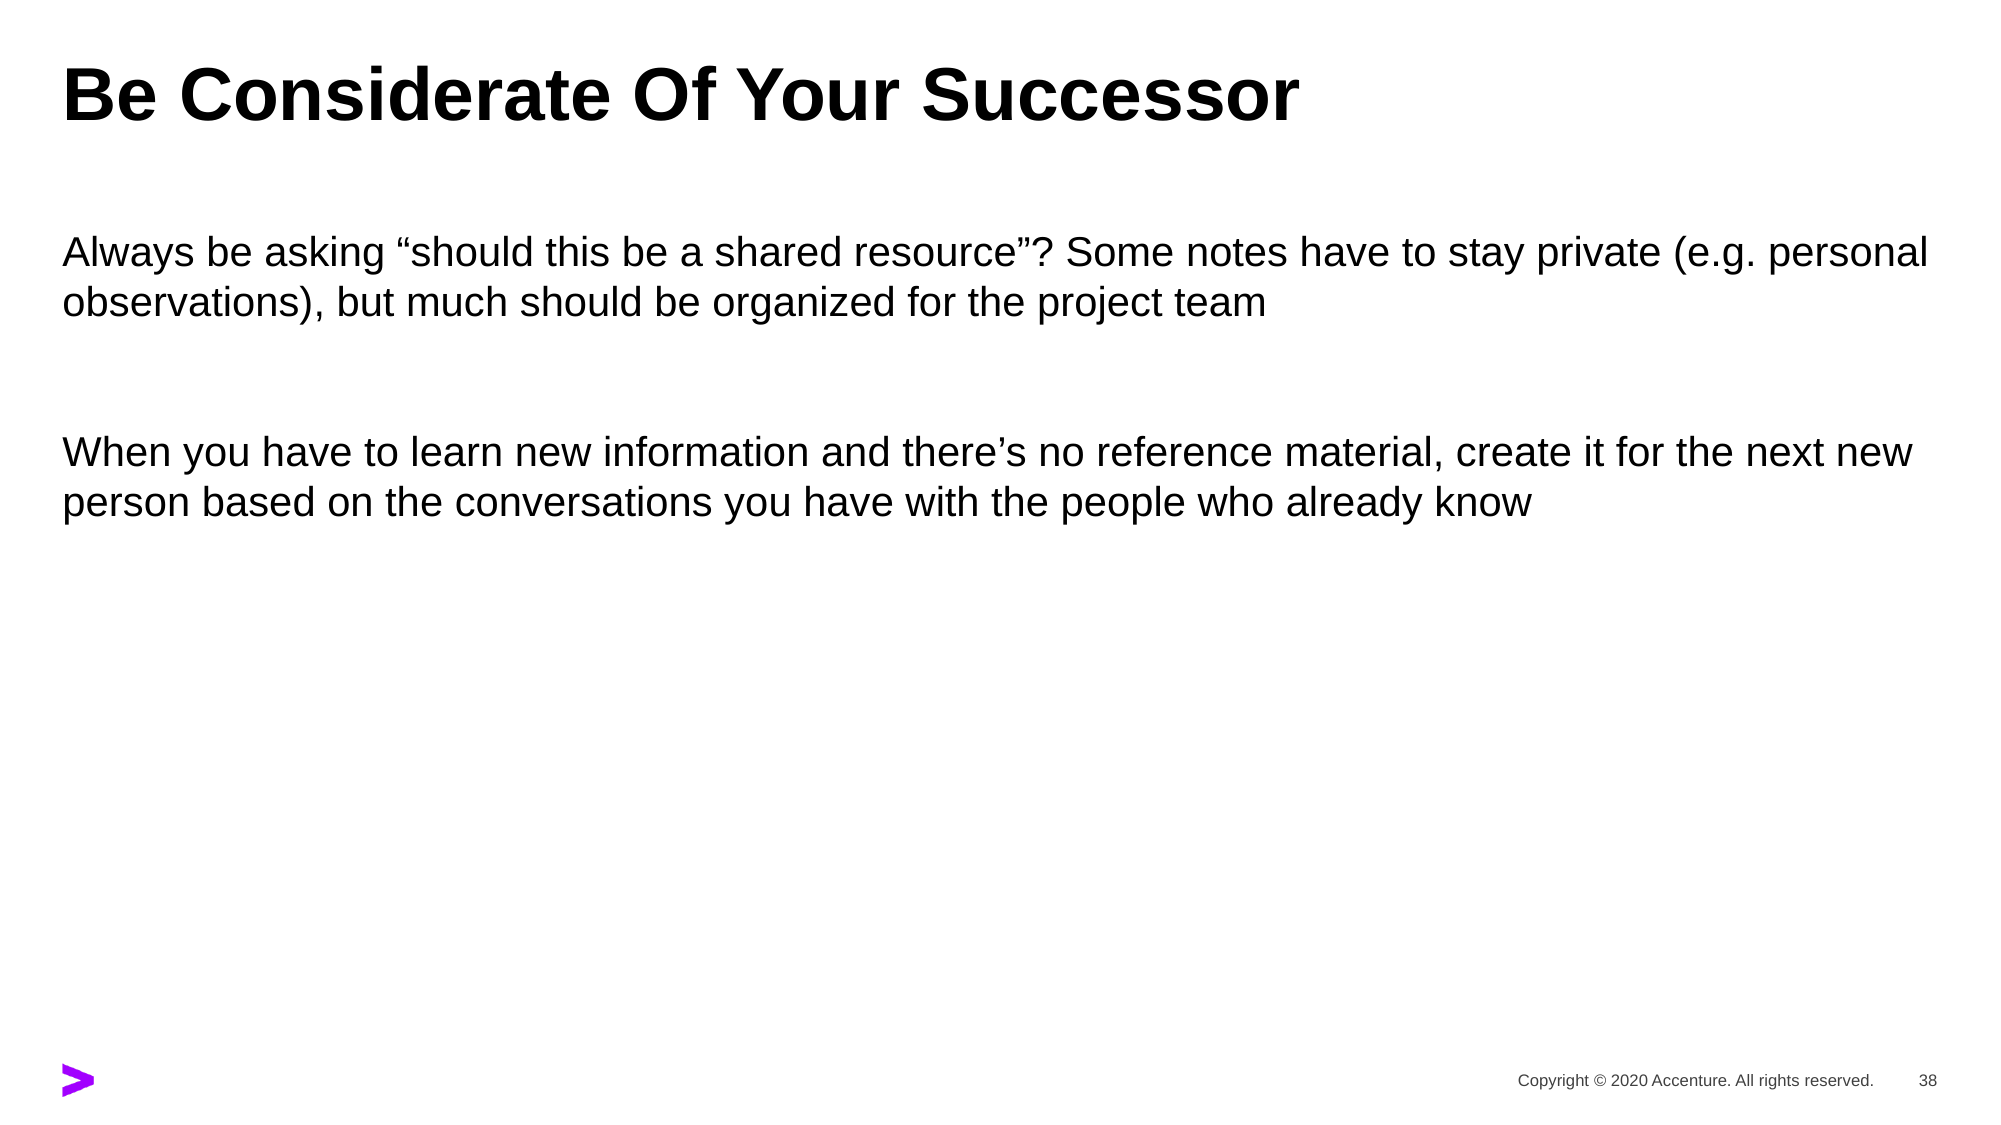

# Be Considerate Of Your Successor
Always be asking “should this be a shared resource”? Some notes have to stay private (e.g. personal observations), but much should be organized for the project team

When you have to learn new information and there’s no reference material, create it for the next new person based on the conversations you have with the people who already know